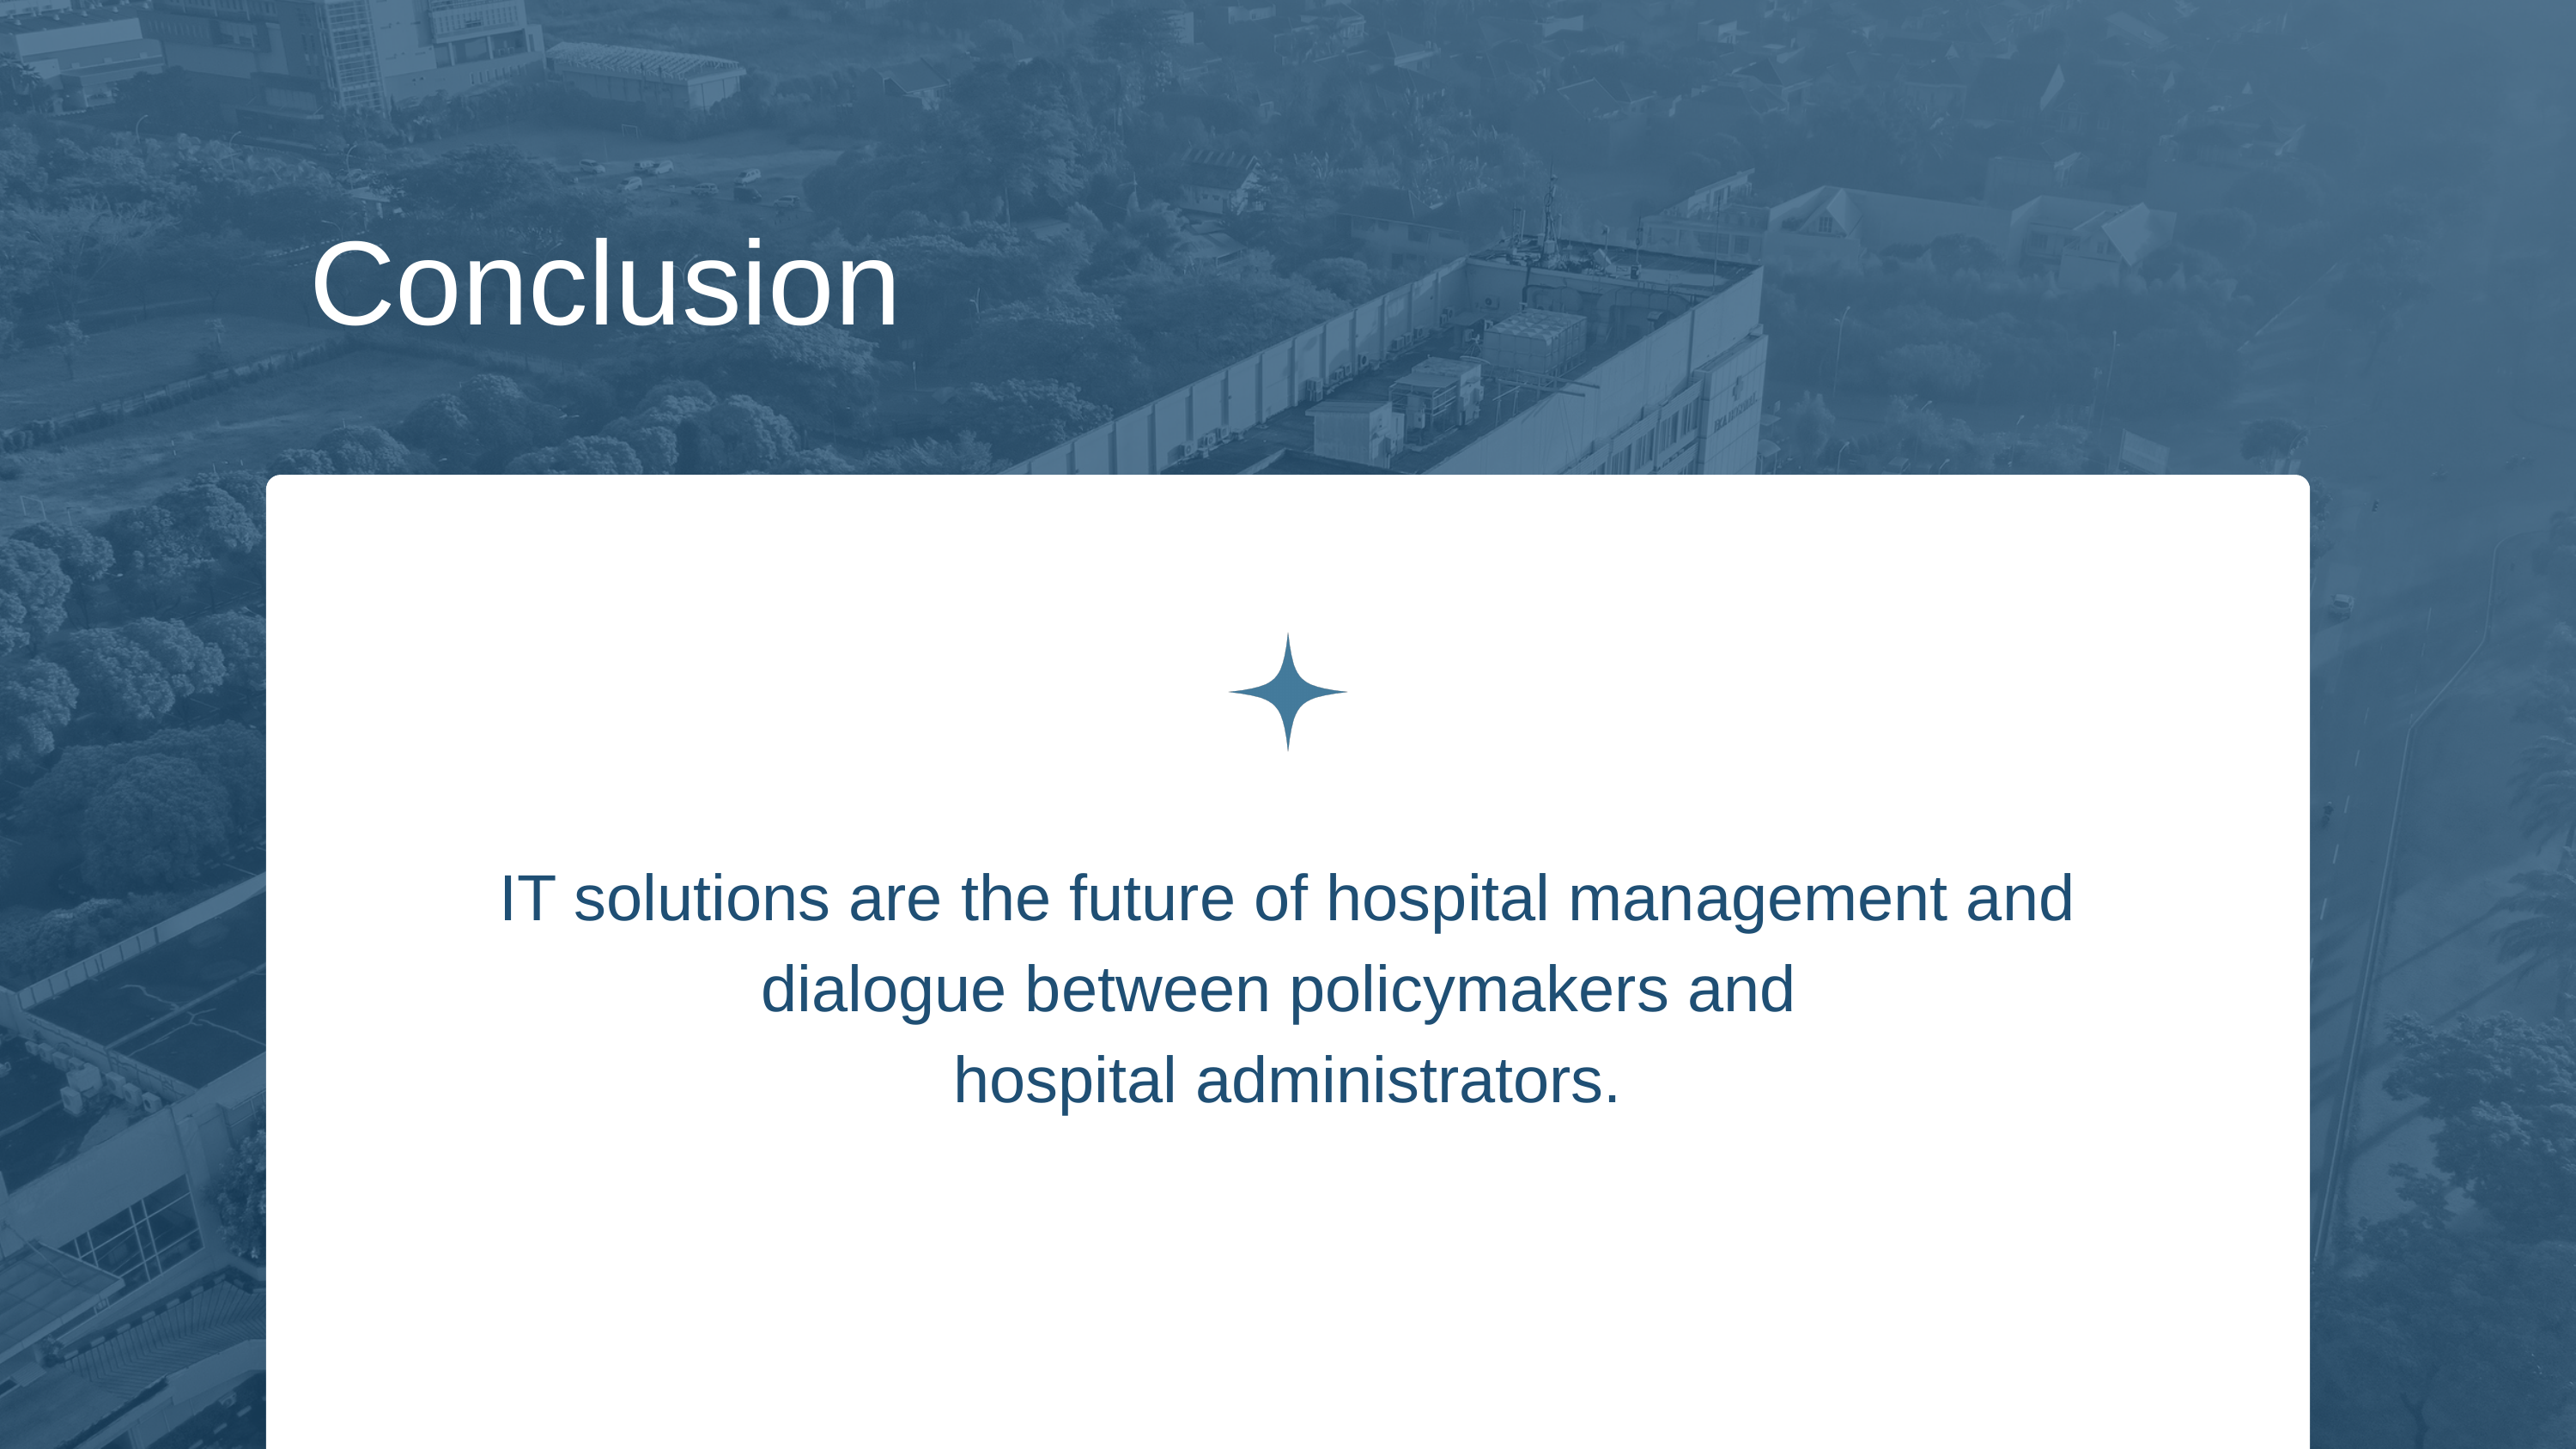

Conclusion

IT solutions are the future of hospital management and dialogue between policymakers and
hospital administrators.